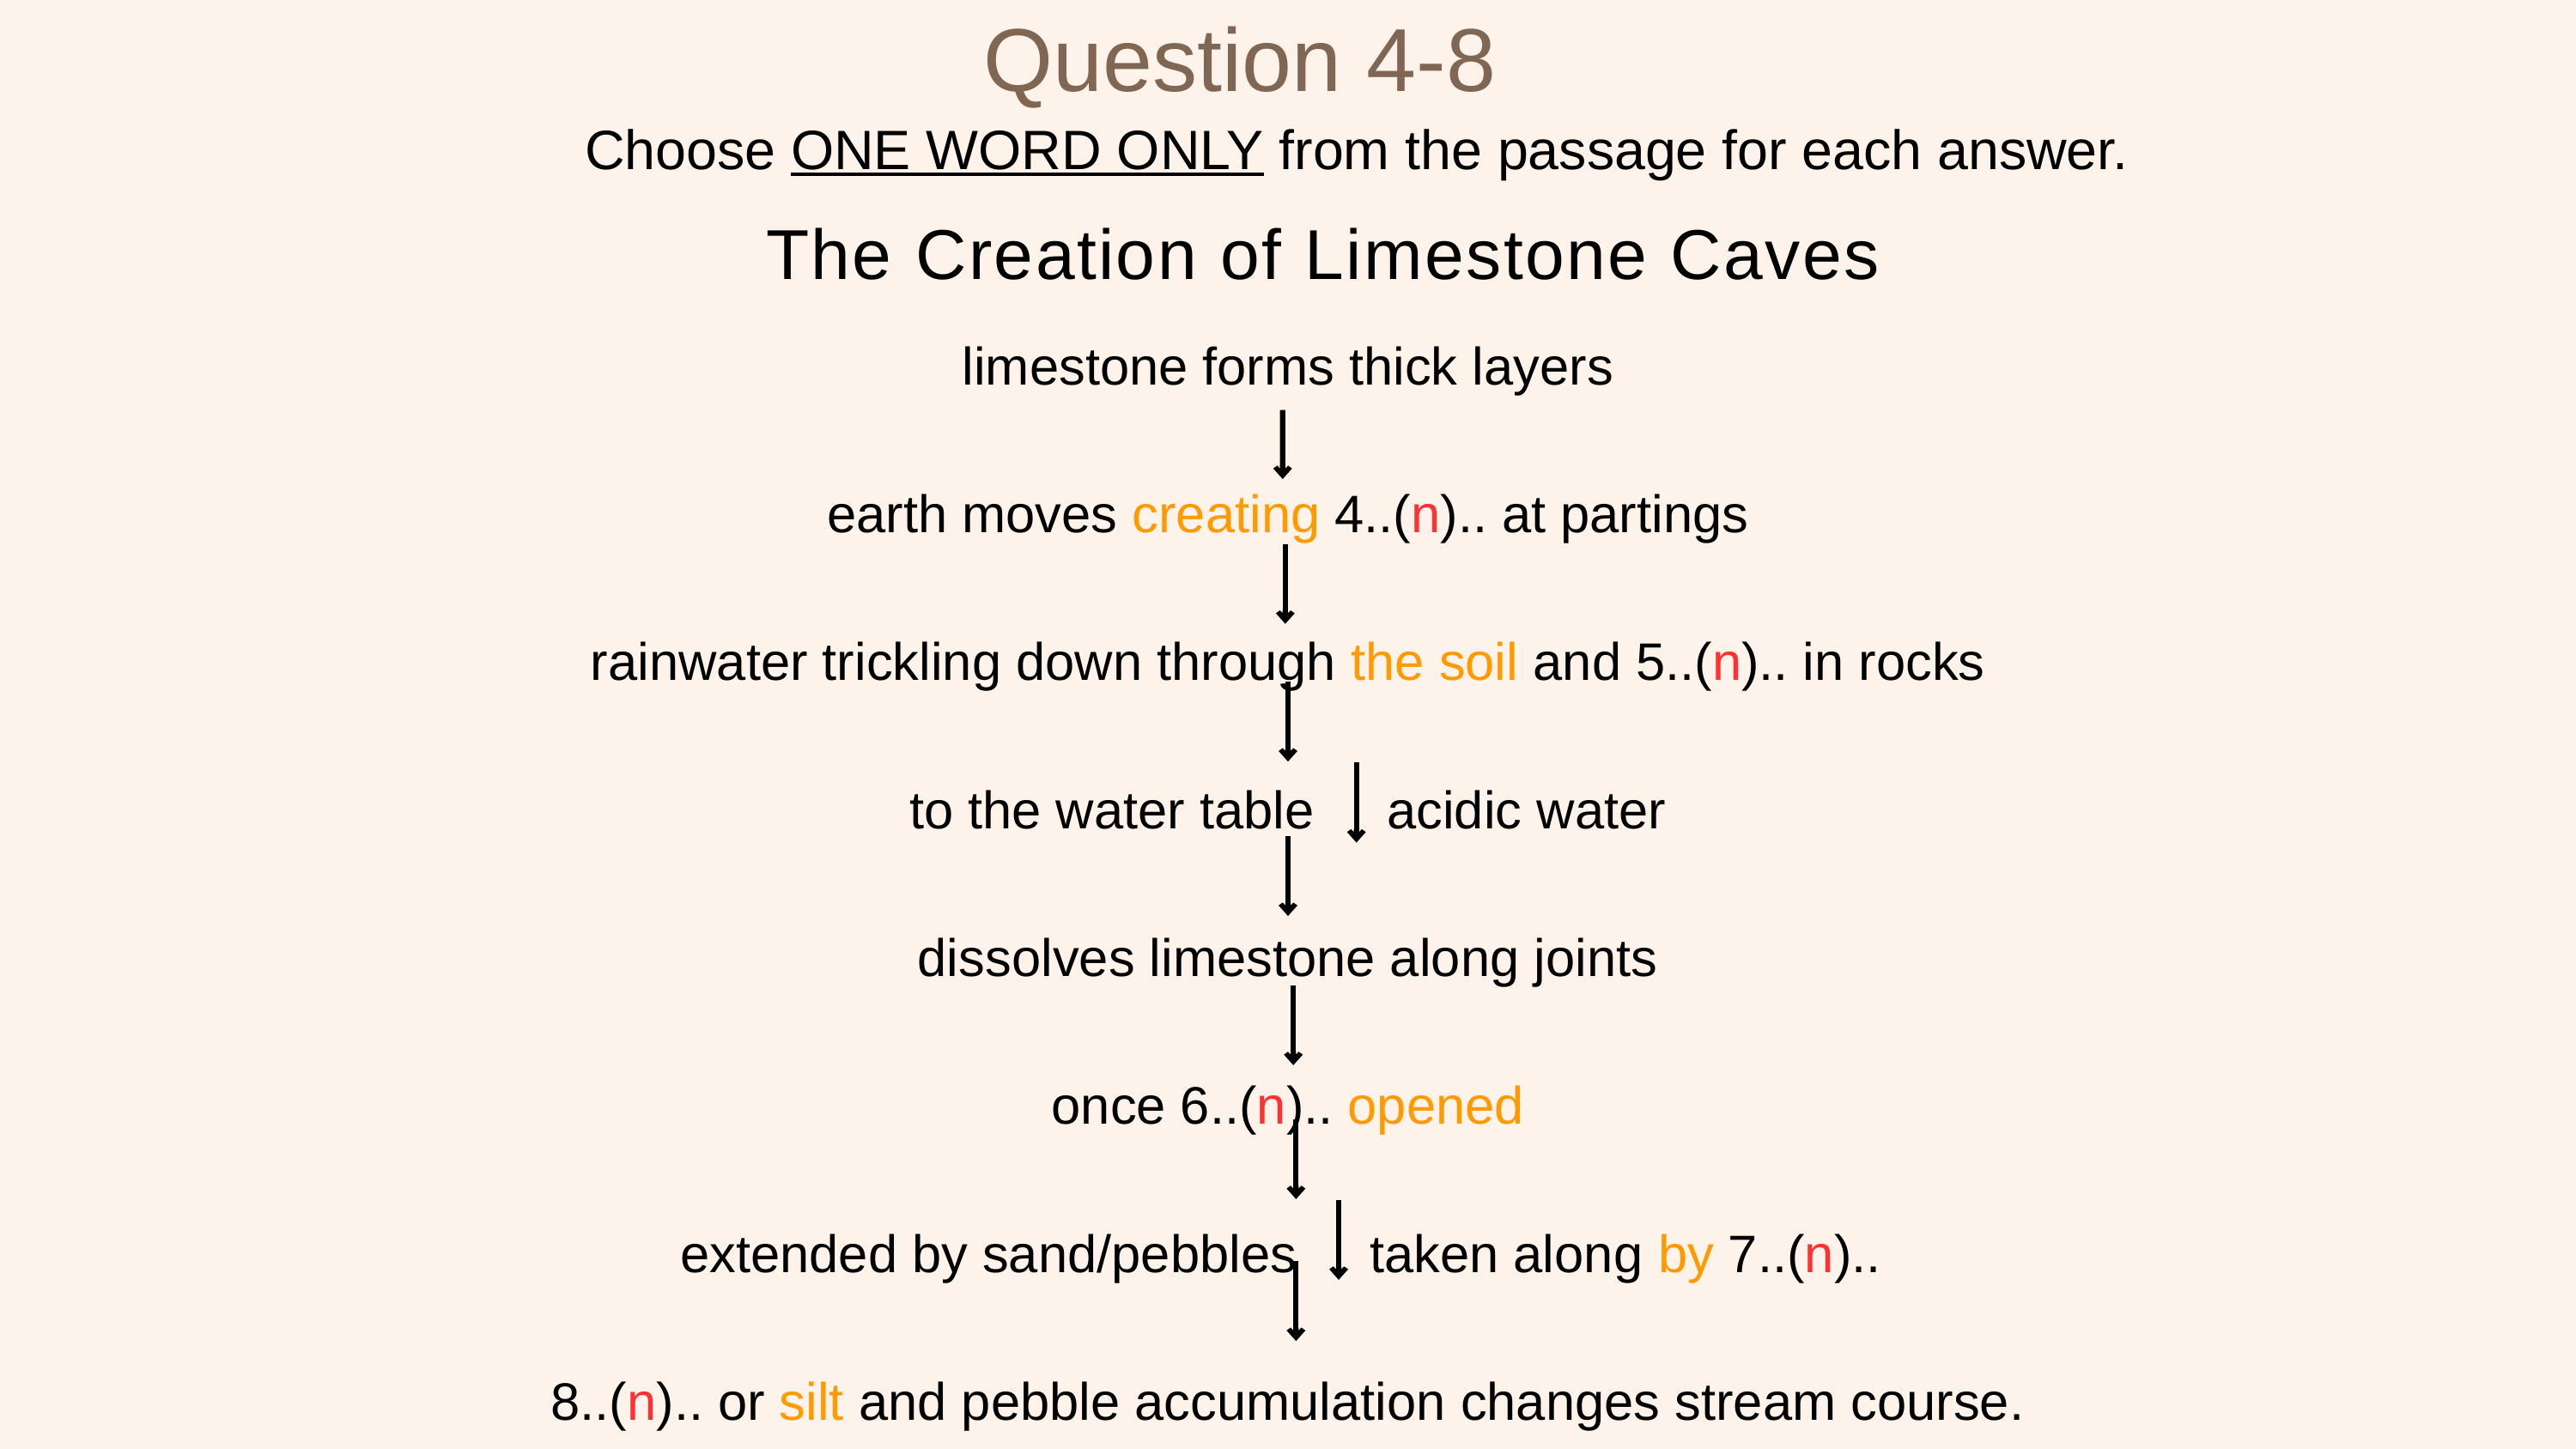

Question 4-8
Choose ONE WORD ONLY from the passage for each answer.
The Creation of Limestone Caves
limestone forms thick layers

earth moves creating 4..(n).. at partings

rainwater trickling down through the soil and 5..(n).. in rocks

to the water table     acidic water

dissolves limestone along joints

once 6..(n).. opened

extended by sand/pebbles     taken along by 7..(n)..

8..(n).. or silt and pebble accumulation changes stream course.